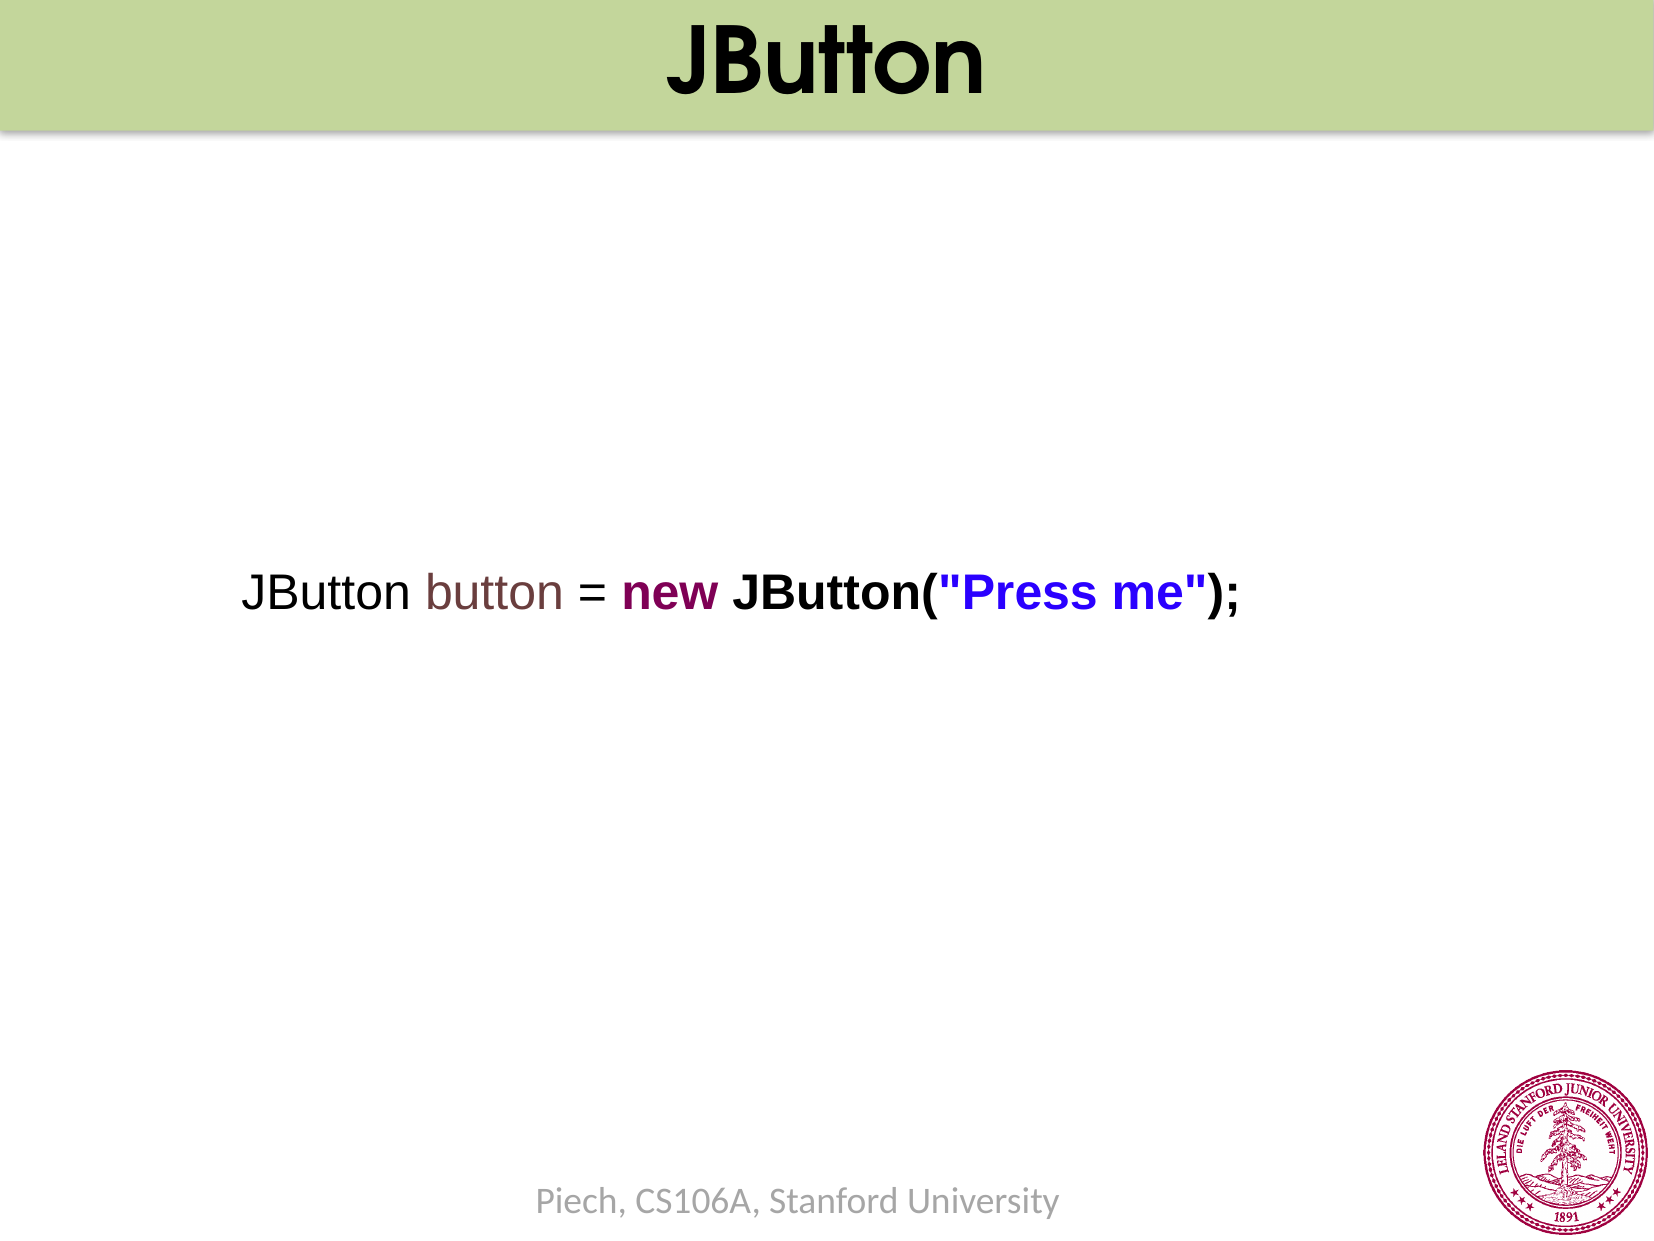

JButton
JButton button = new JButton("Press me");